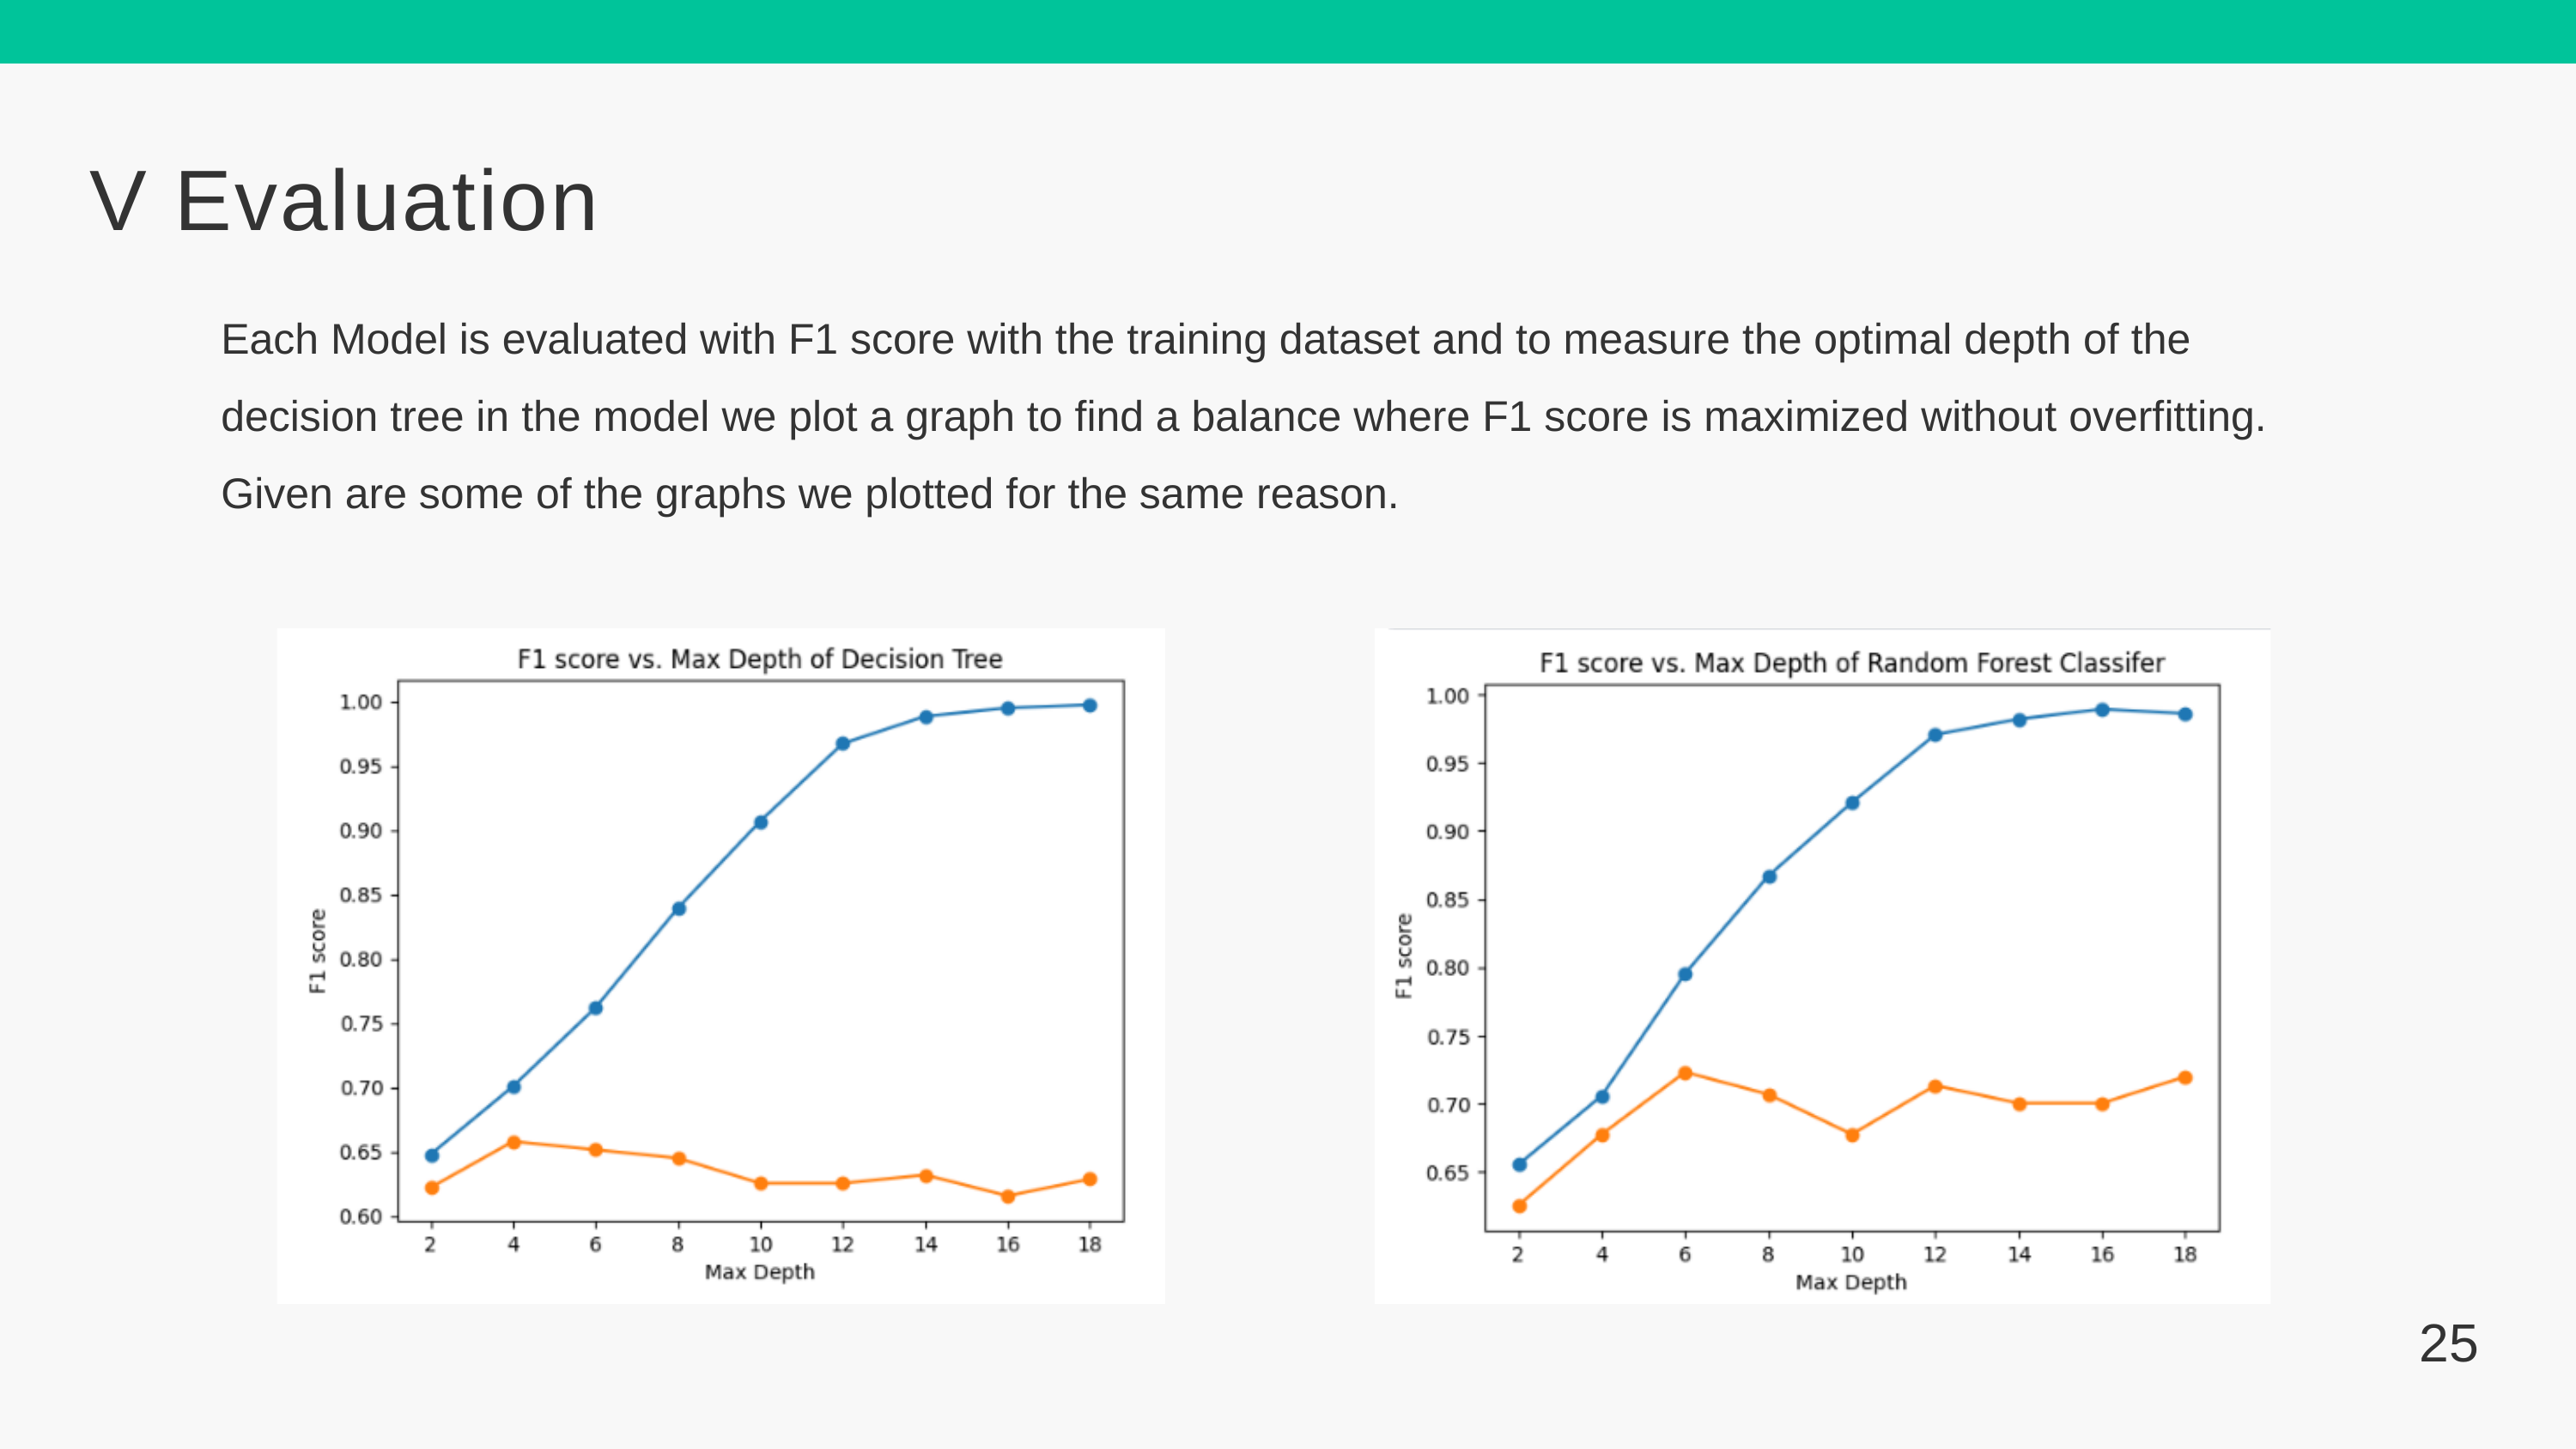

V
Evaluation
Each Model is evaluated with F1 score with the training dataset and to measure the optimal depth of the decision tree in the model we plot a graph to find a balance where F1 score is maximized without overfitting. Given are some of the graphs we plotted for the same reason.

25